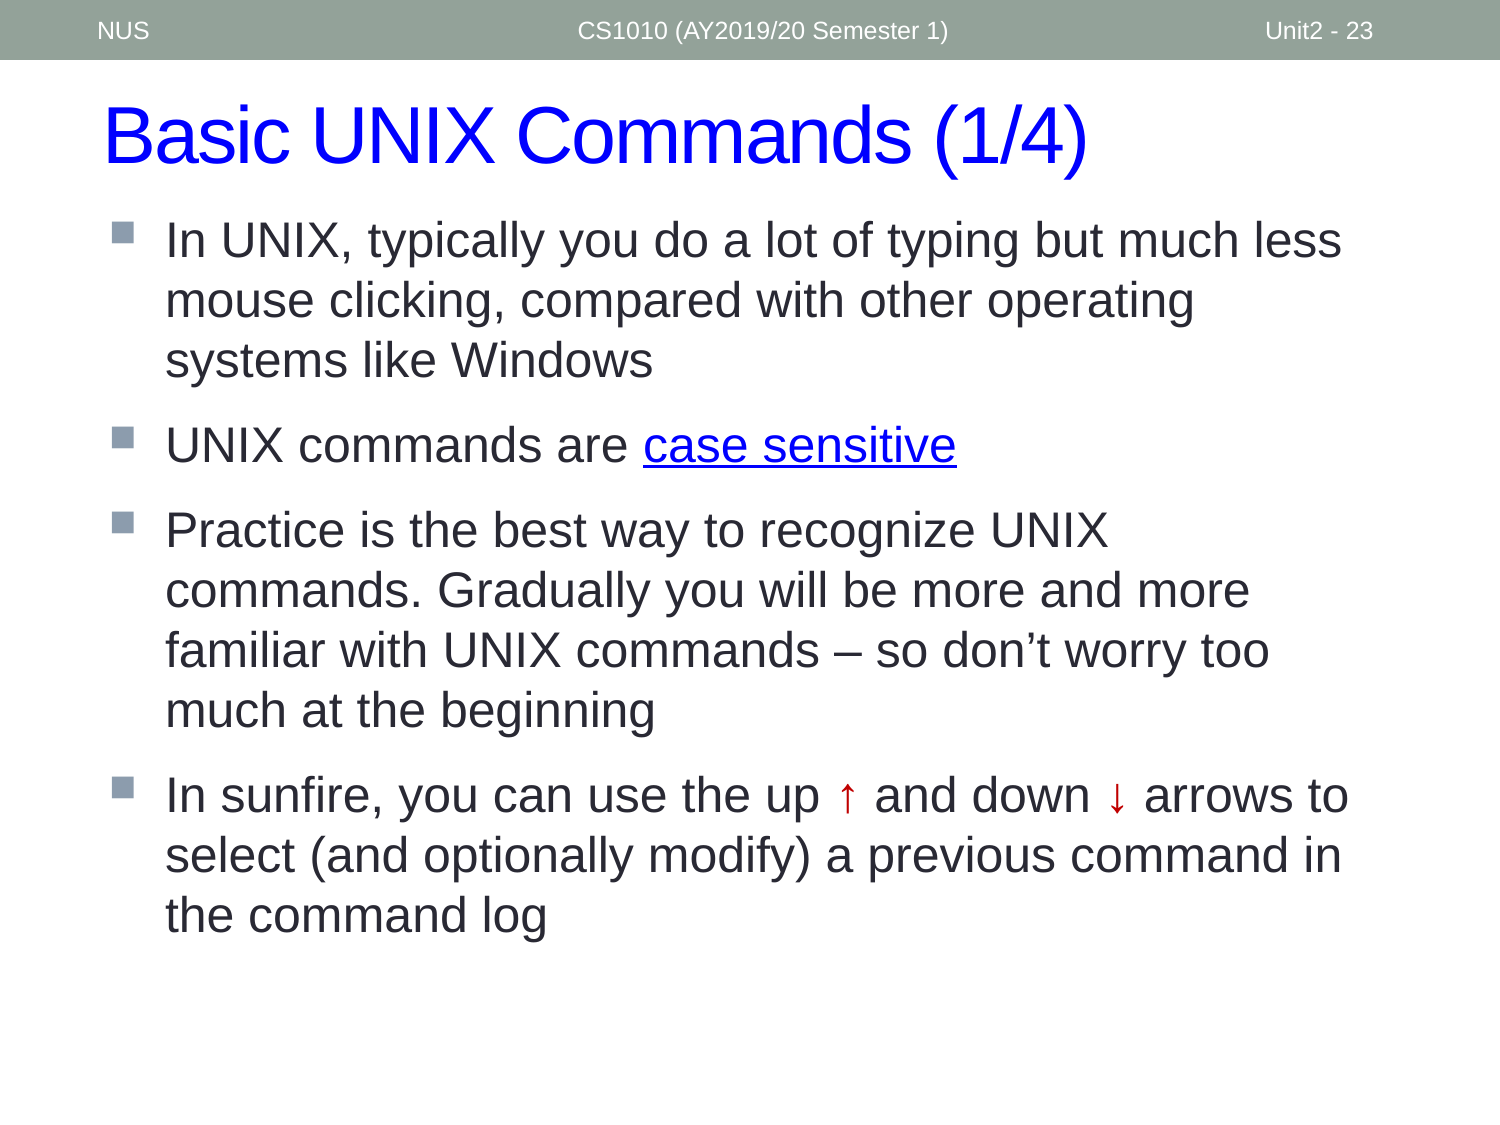

NUS
CS1010 (AY2019/20 Semester 1)
Unit2 - 23
# Basic UNIX Commands (1/4)
In UNIX, typically you do a lot of typing but much less mouse clicking, compared with other operating systems like Windows
UNIX commands are case sensitive
Practice is the best way to recognize UNIX commands. Gradually you will be more and more familiar with UNIX commands – so don’t worry too much at the beginning
In sunfire, you can use the up ↑ and down ↓ arrows to select (and optionally modify) a previous command in the command log